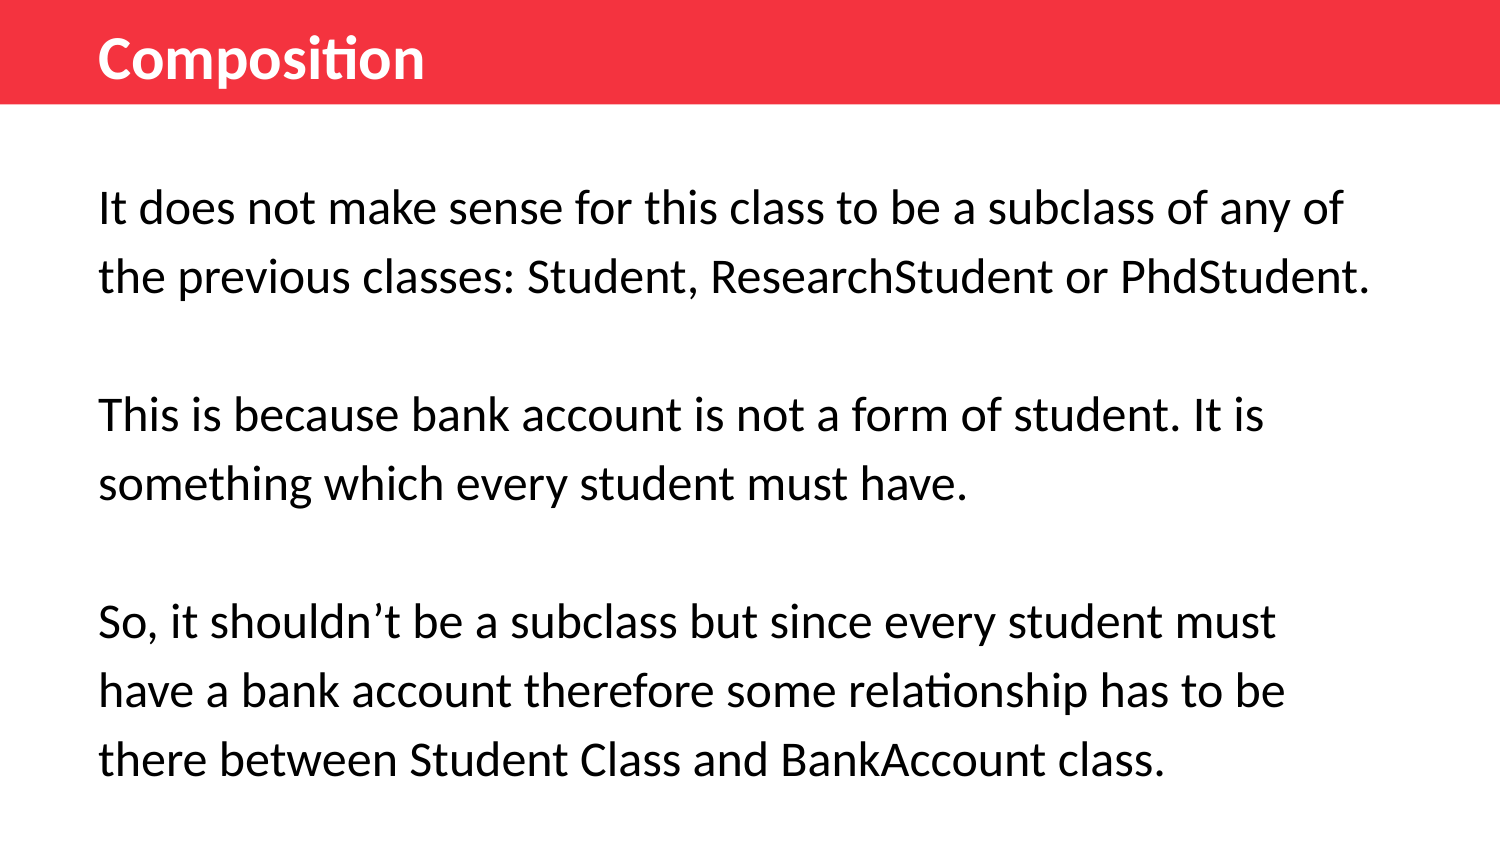

Composition

It does not make sense for this class to be a subclass of any of the previous classes: Student, ResearchStudent or PhdStudent.

This is because bank account is not a form of student. It is something which every student must have.

So, it shouldn’t be a subclass but since every student must have a bank account therefore some relationship has to be there between Student Class and BankAccount class.